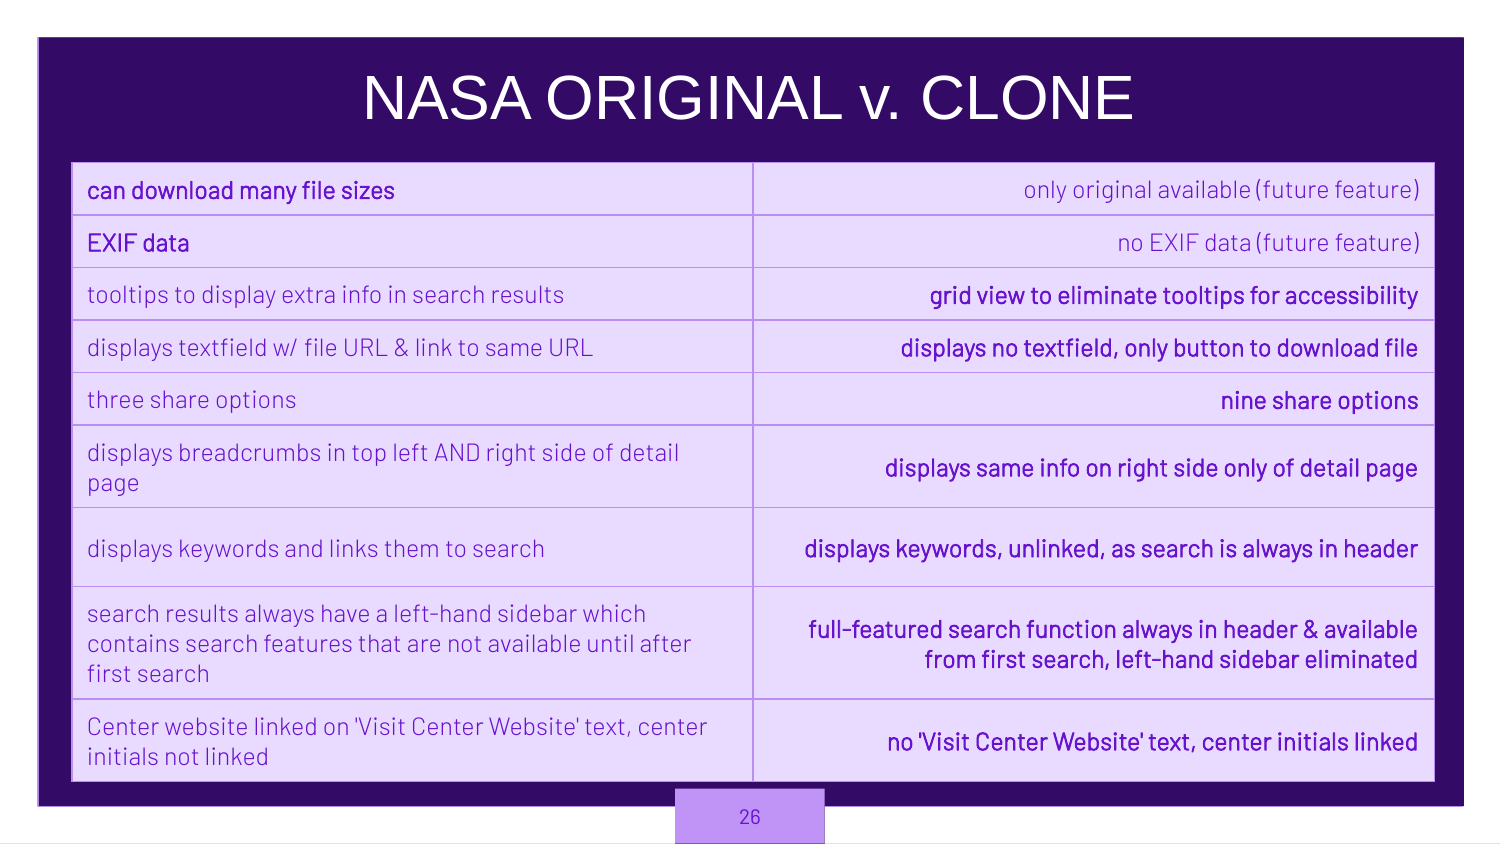

NASA ORIGINAL v. CLONE
| can download many file sizes | only original available (future feature) |
| --- | --- |
| EXIF data | no EXIF data (future feature) |
| tooltips to display extra info in search results | grid view to eliminate tooltips for accessibility |
| displays textfield w/ file URL & link to same URL | displays no textfield, only button to download file |
| three share options | nine share options |
| displays breadcrumbs in top left AND right side of detail page | displays same info on right side only of detail page |
| displays keywords and links them to search | displays keywords, unlinked, as search is always in header |
| search results always have a left-hand sidebar which contains search features that are not available until after first search | full-featured search function always in header & available from first search, left-hand sidebar eliminated |
| Center website linked on 'Visit Center Website' text, center initials not linked | no 'Visit Center Website' text, center initials linked |
26